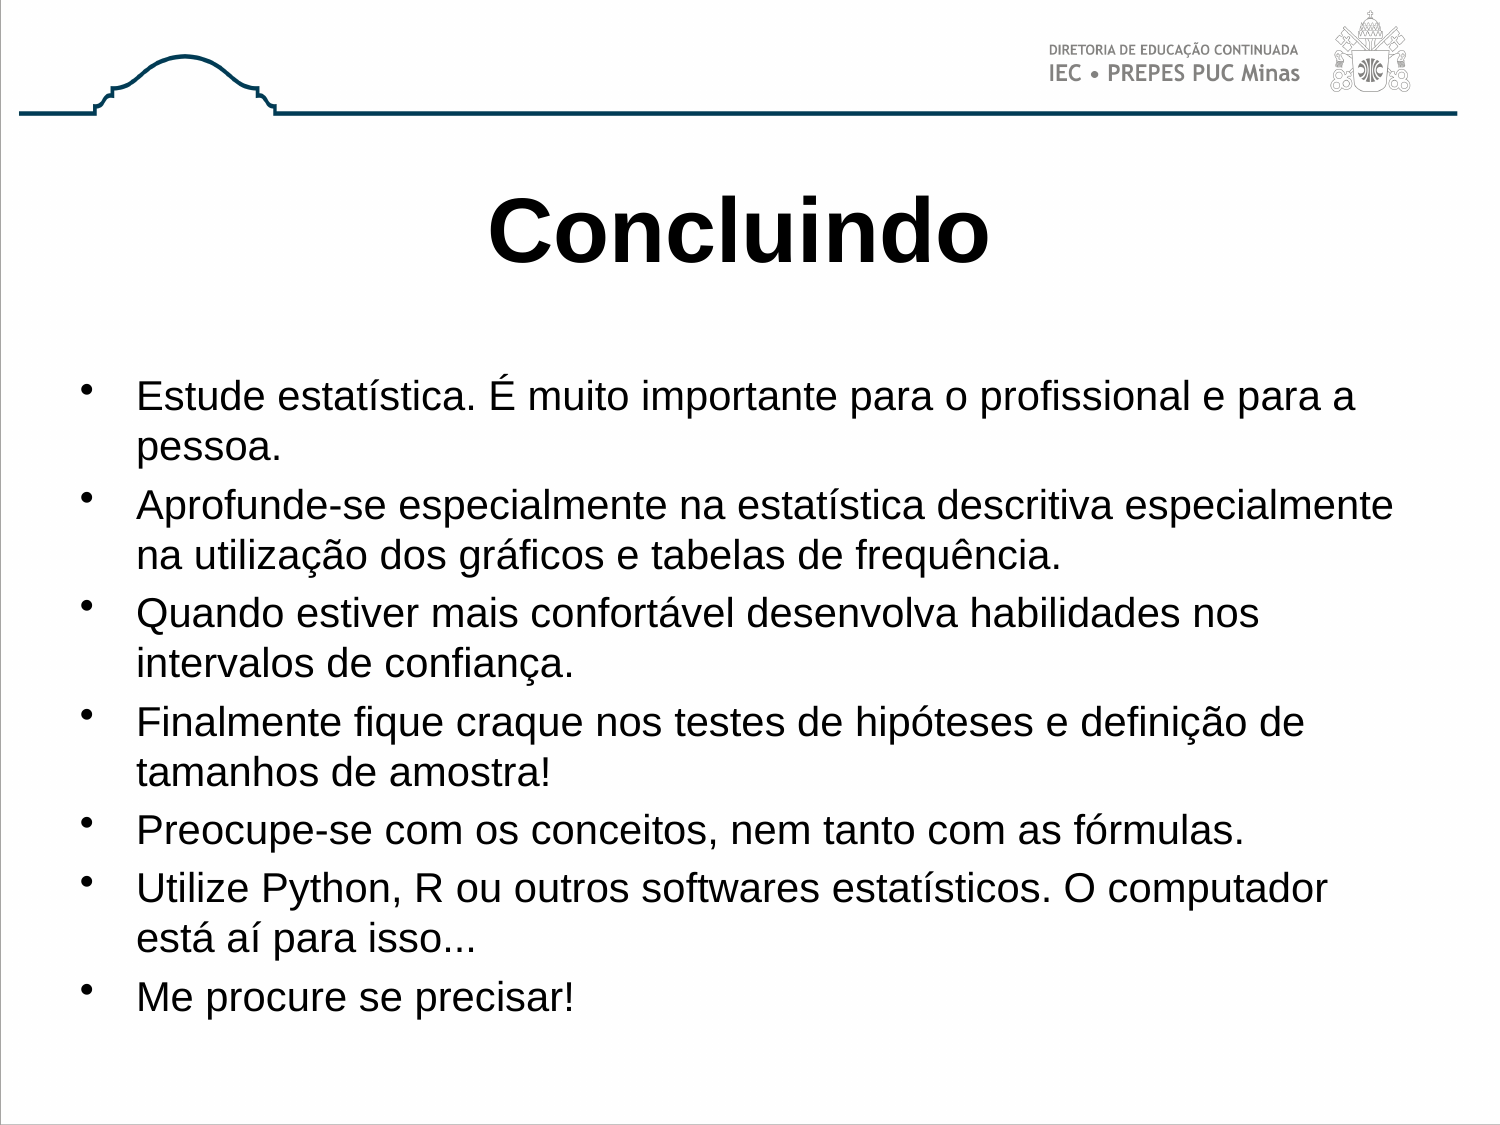

# Concluindo
Estude estatística. É muito importante para o profissional e para a pessoa.
Aprofunde-se especialmente na estatística descritiva especialmente na utilização dos gráficos e tabelas de frequência.
Quando estiver mais confortável desenvolva habilidades nos intervalos de confiança.
Finalmente fique craque nos testes de hipóteses e definição de tamanhos de amostra!
Preocupe-se com os conceitos, nem tanto com as fórmulas.
Utilize Python, R ou outros softwares estatísticos. O computador está aí para isso...
Me procure se precisar!